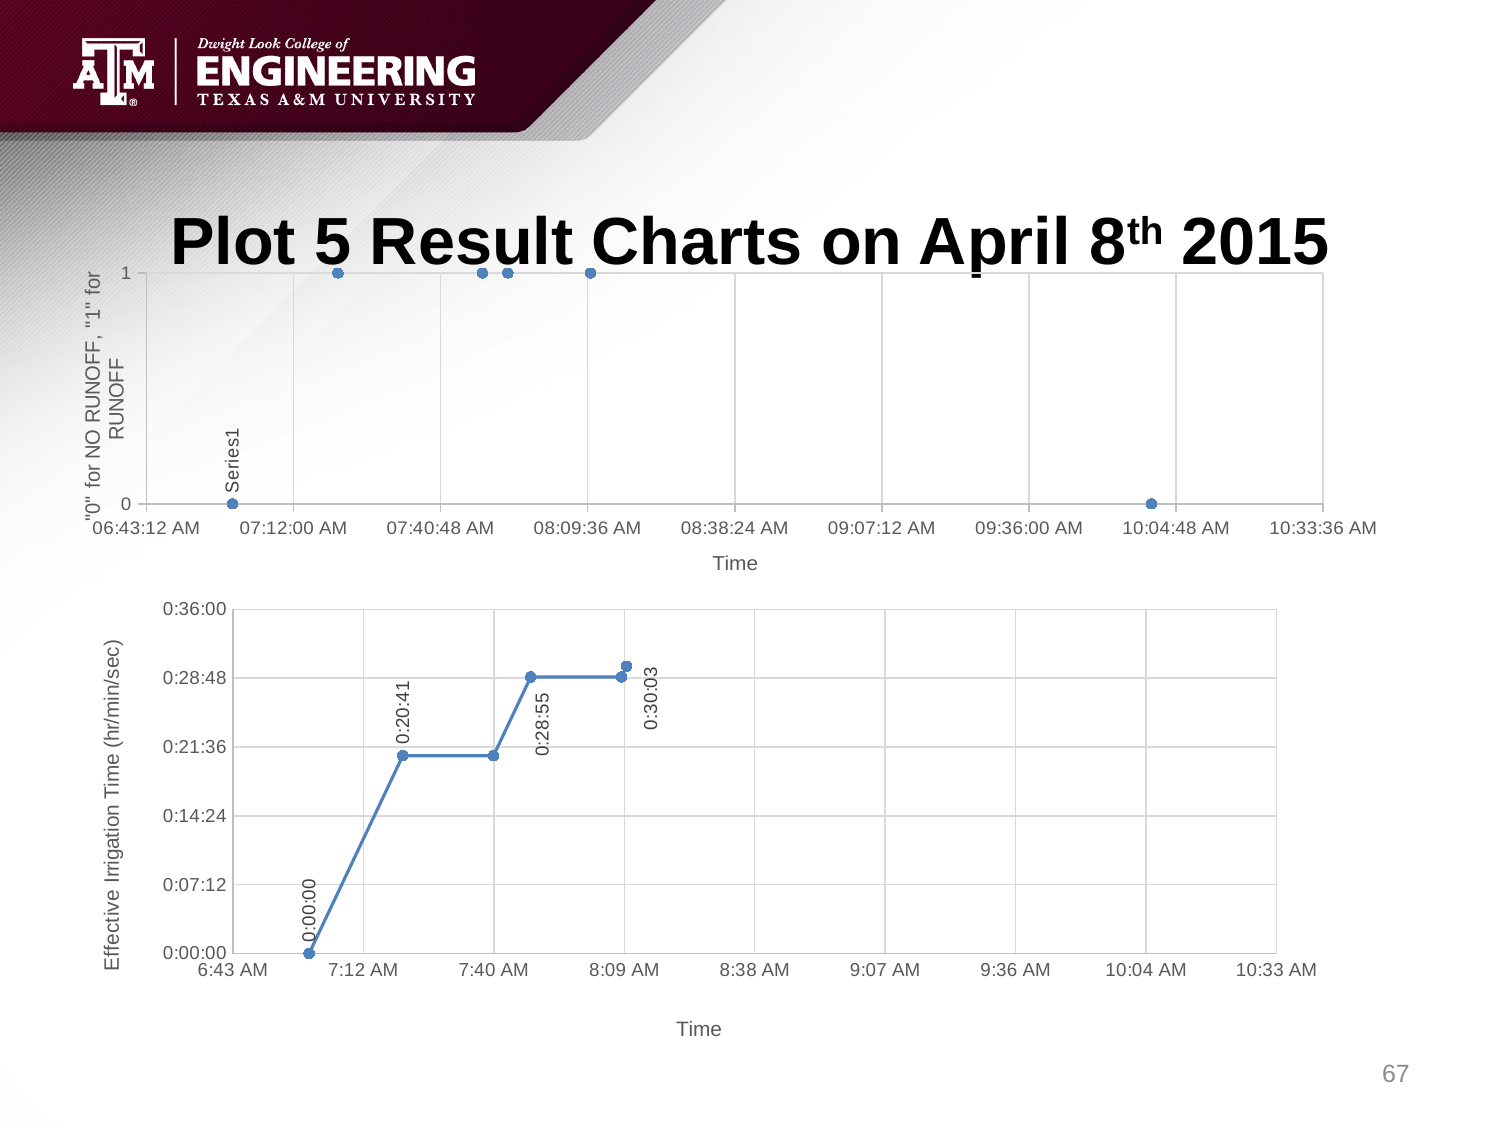

# Plot 5 Result Charts on April 8th 2015

### Chart

| Category | Sensor 5 Timeline |
|---|---|

### Chart

| Category | Sensor 5 Effective Irrigation |
|---|---|
67